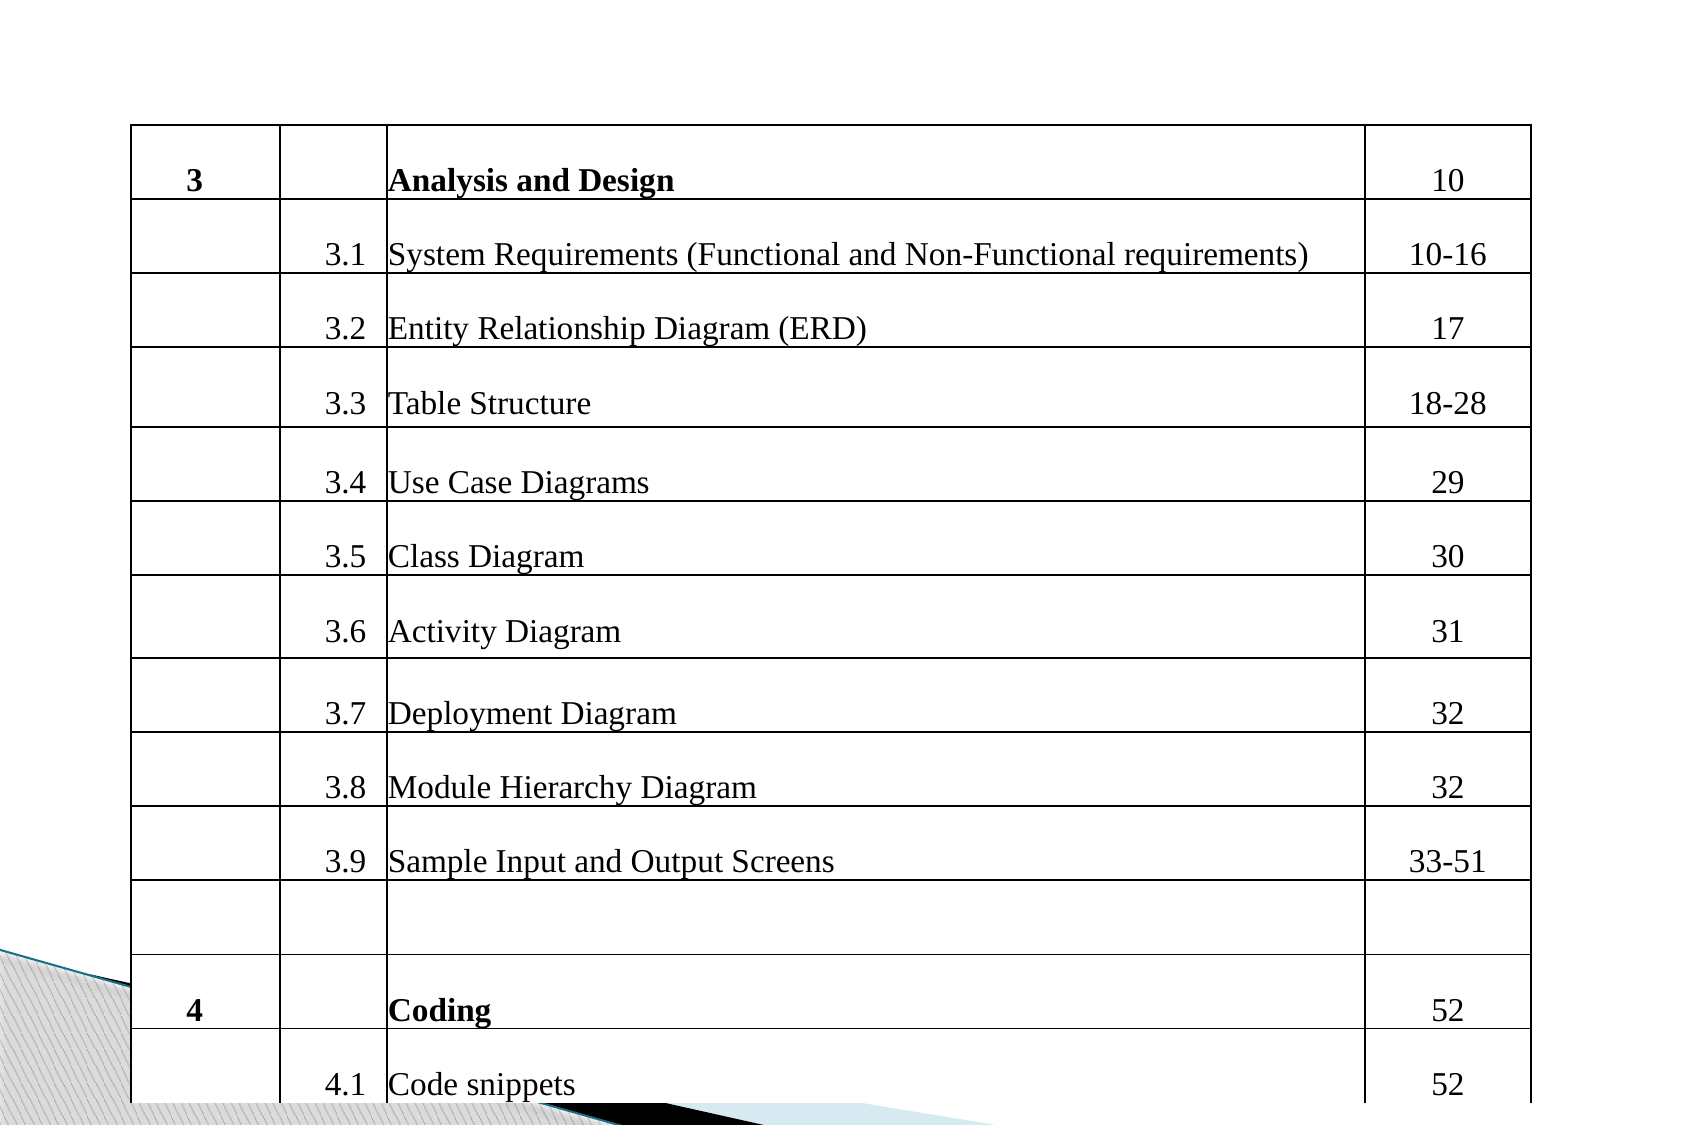

| 3 |  | Analysis and Design | 10 |
| --- | --- | --- | --- |
|  | 3.1 | System Requirements (Functional and Non-Functional requirements) | 10-16 |
|  | 3.2 | Entity Relationship Diagram (ERD) | 17 |
|  | 3.3 | Table Structure | 18-28 |
|  | 3.4 | Use Case Diagrams | 29 |
|  | 3.5 | Class Diagram | 30 |
|  | 3.6 | Activity Diagram | 31 |
|  | 3.7 | Deployment Diagram | 32 |
|  | 3.8 | Module Hierarchy Diagram | 32 |
|  | 3.9 | Sample Input and Output Screens | 33-51 |
|  |  |  |  |
| 4 |  | Coding | 52 |
|  | 4.1 | Code snippets | 52 |